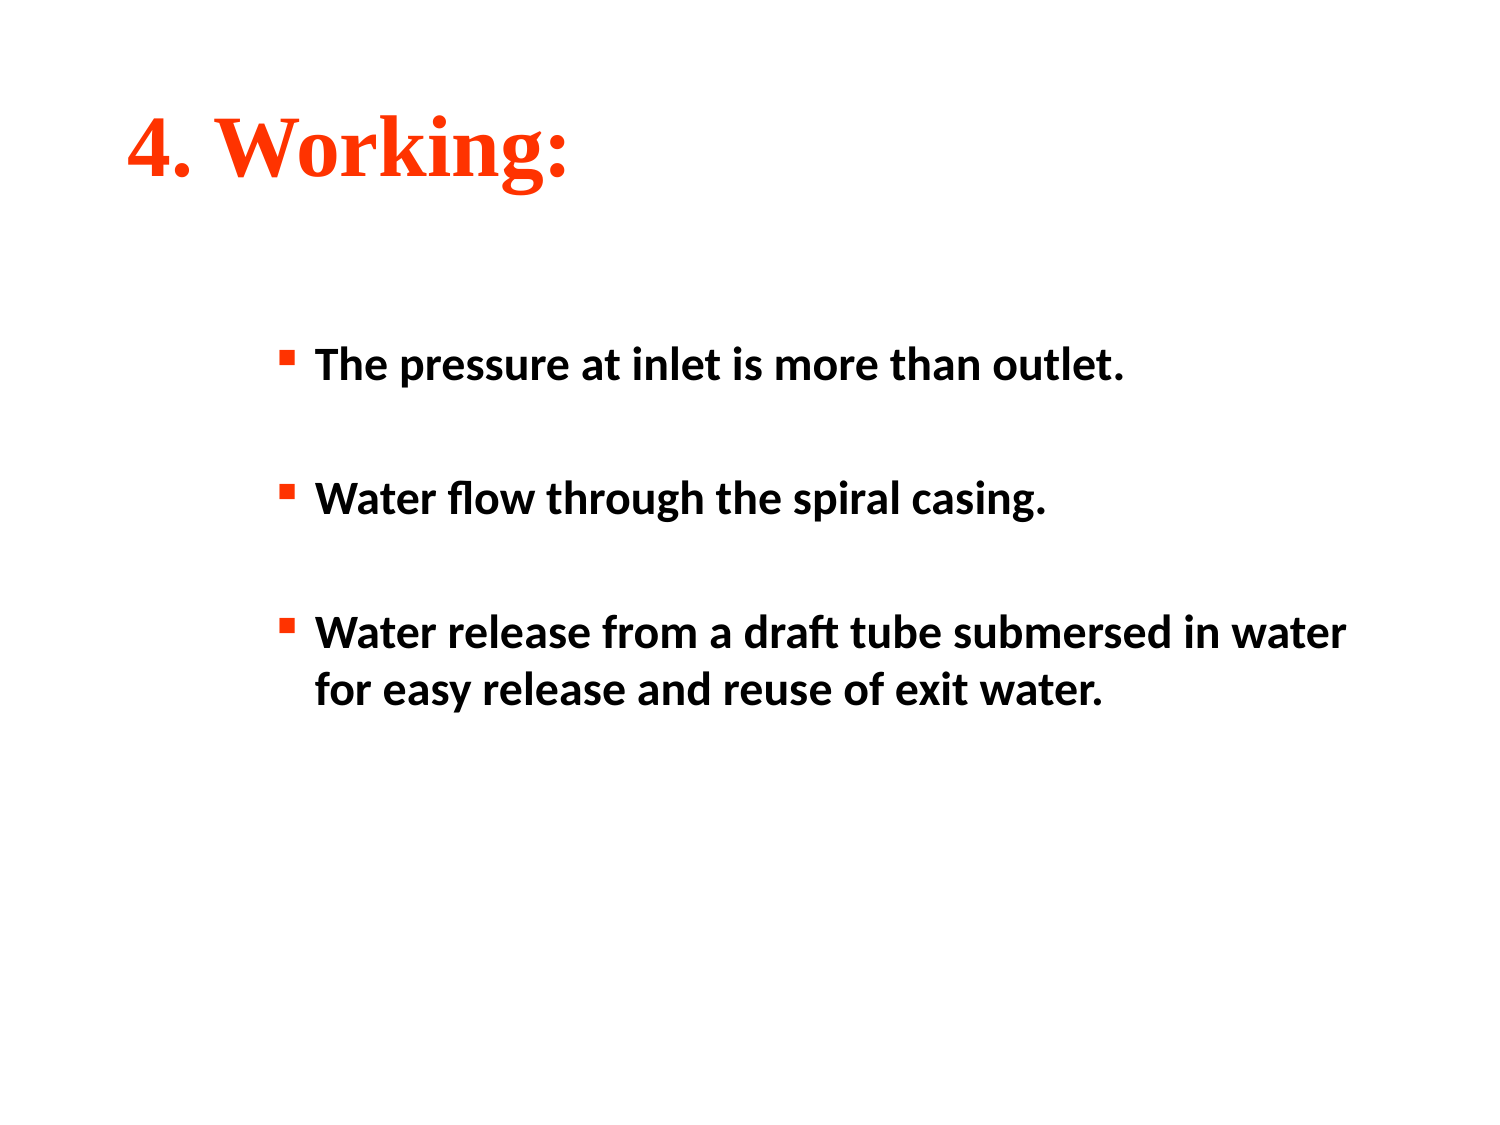

4. Working:
The pressure at inlet is more than outlet.

Water flow through the spiral casing.

Water release from a draft tube submersed in water for easy release and reuse of exit water.